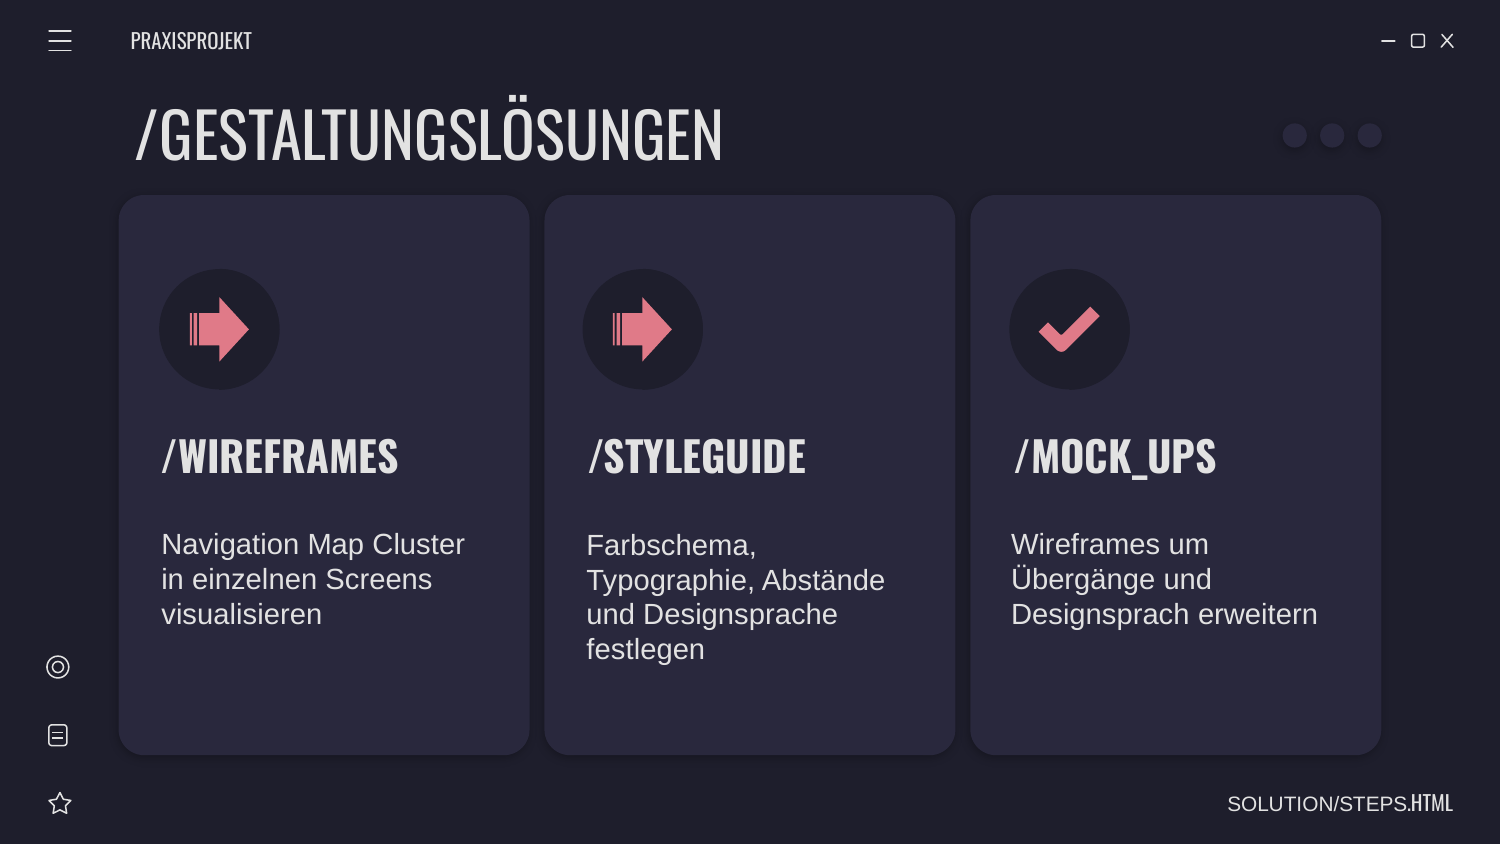

PRAXISPROJEKT

/GESTALTUNGSLÖSUNGEN

# /WIREFRAMES
/STYLEGUIDE
/MOCK_UPS
Farbschema, Typographie, Abstände und Designsprache festlegen
Navigation Map Cluster in einzelnen Screens visualisieren
Wireframes um Übergänge und Designsprach erweitern

SOLUTION/STEPS.HTML